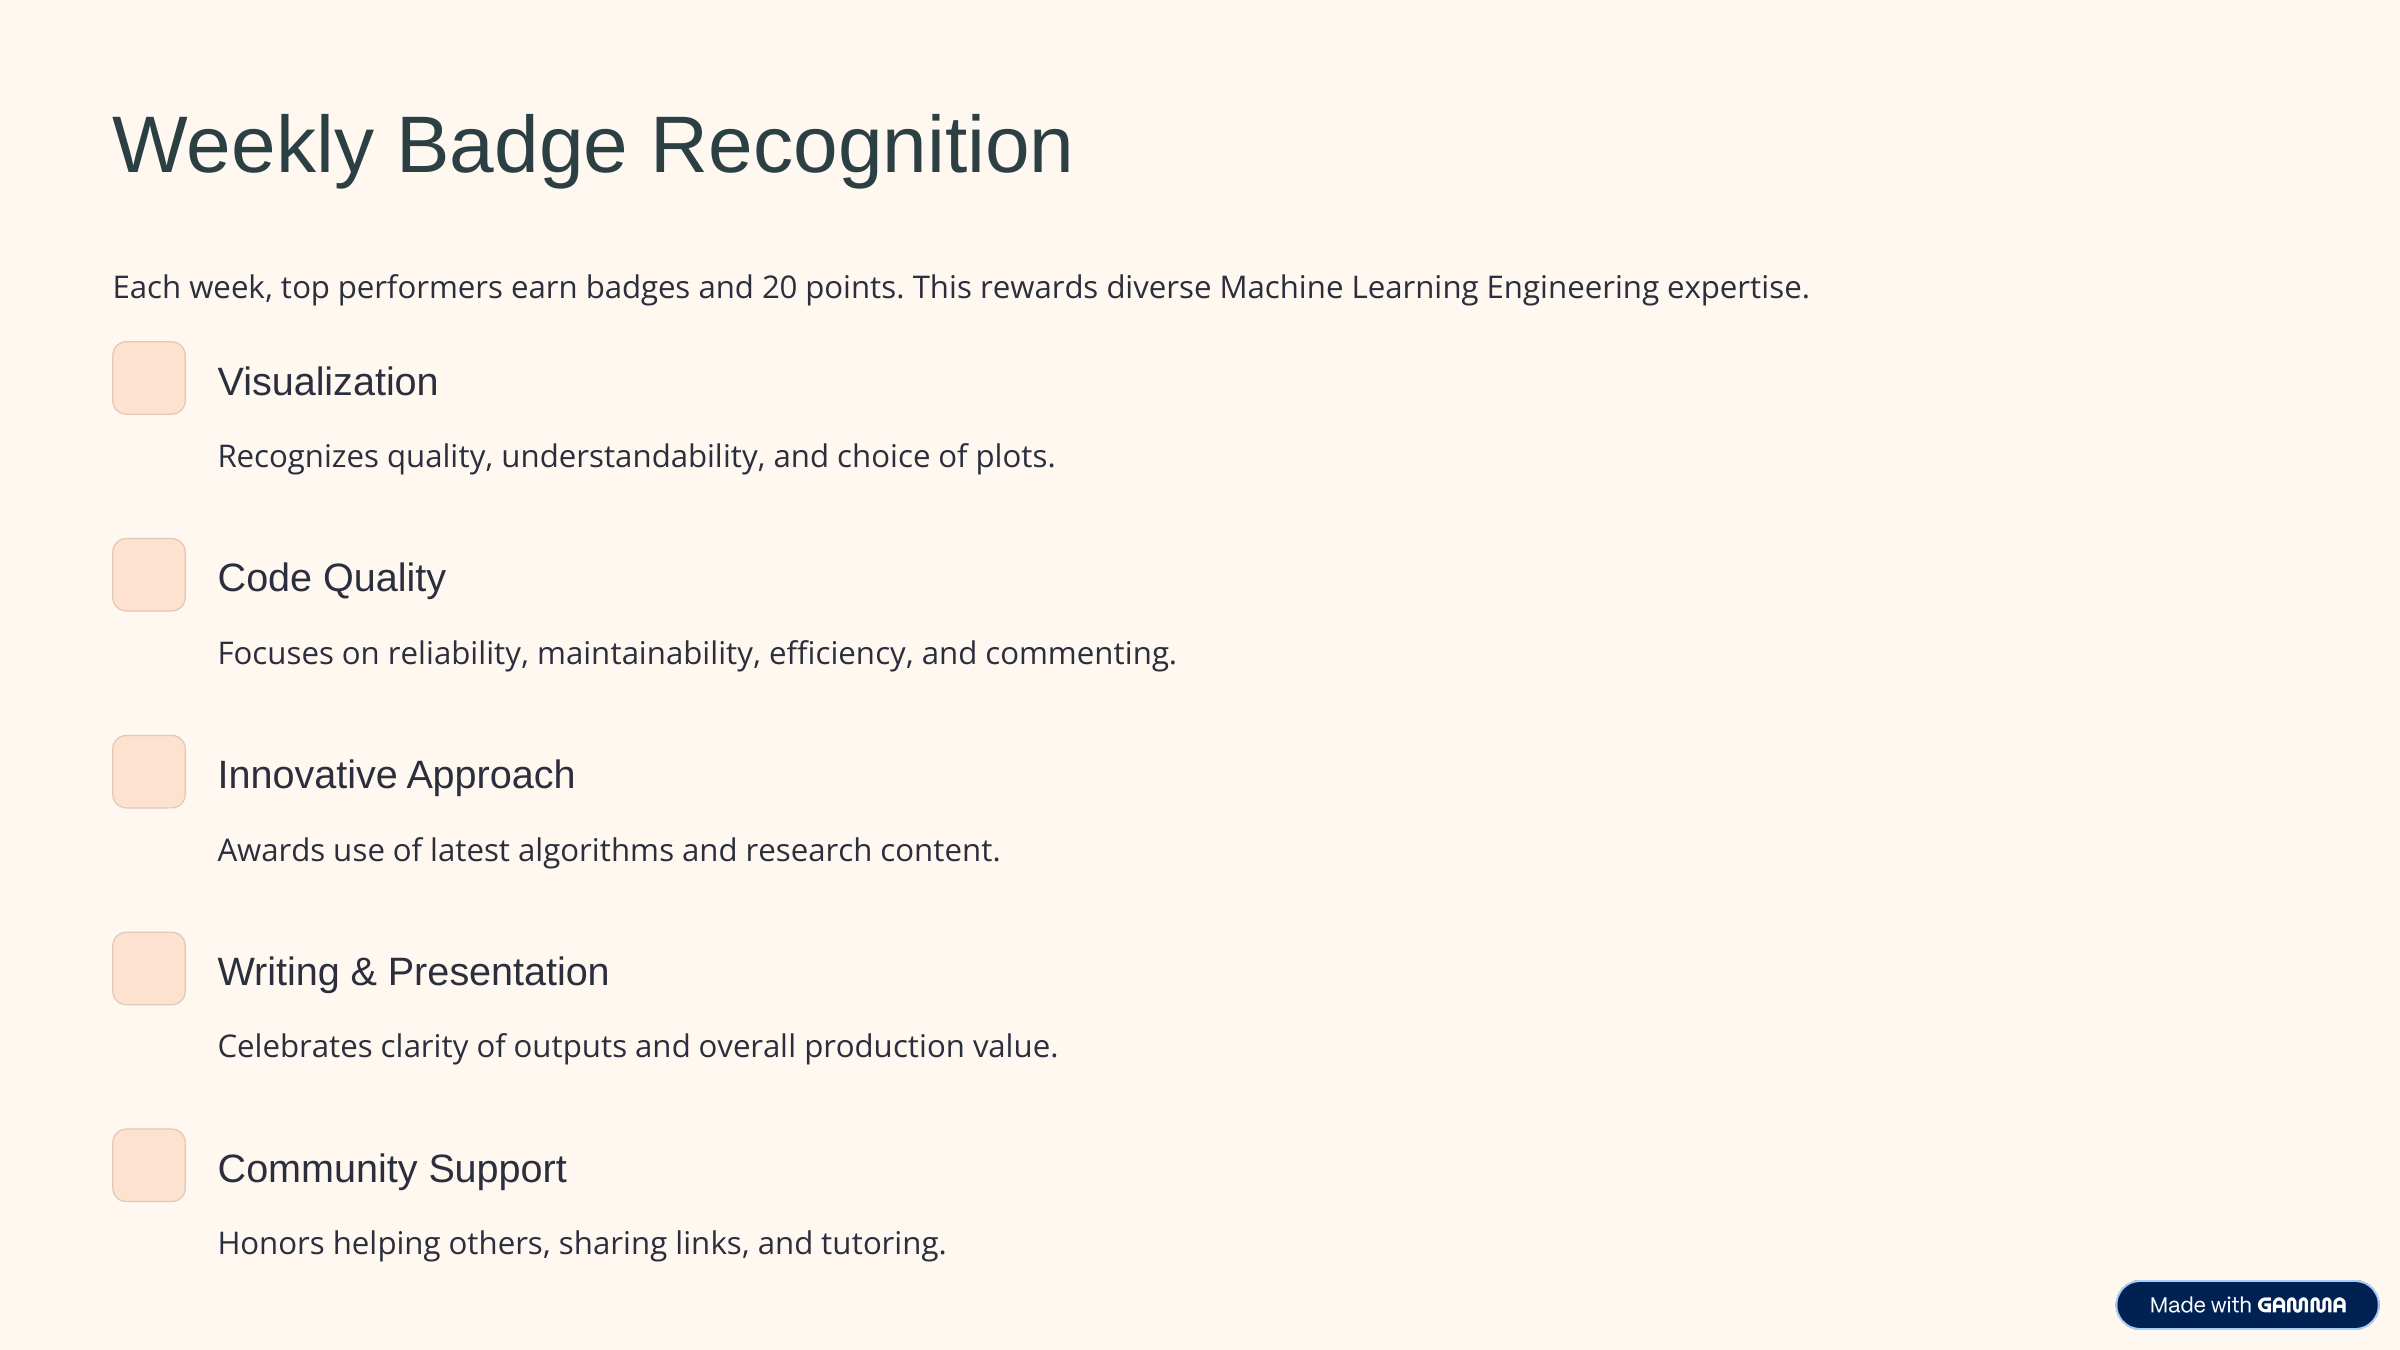

Weekly Badge Recognition
Each week, top performers earn badges and 20 points. This rewards diverse Machine Learning Engineering expertise.

Visualization
Recognizes quality, understandability, and choice of plots.

Code Quality
Focuses on reliability, maintainability, efficiency, and commenting.

Innovative Approach
Awards use of latest algorithms and research content.

Writing & Presentation
Celebrates clarity of outputs and overall production value.

Community Support
Honors helping others, sharing links, and tutoring.